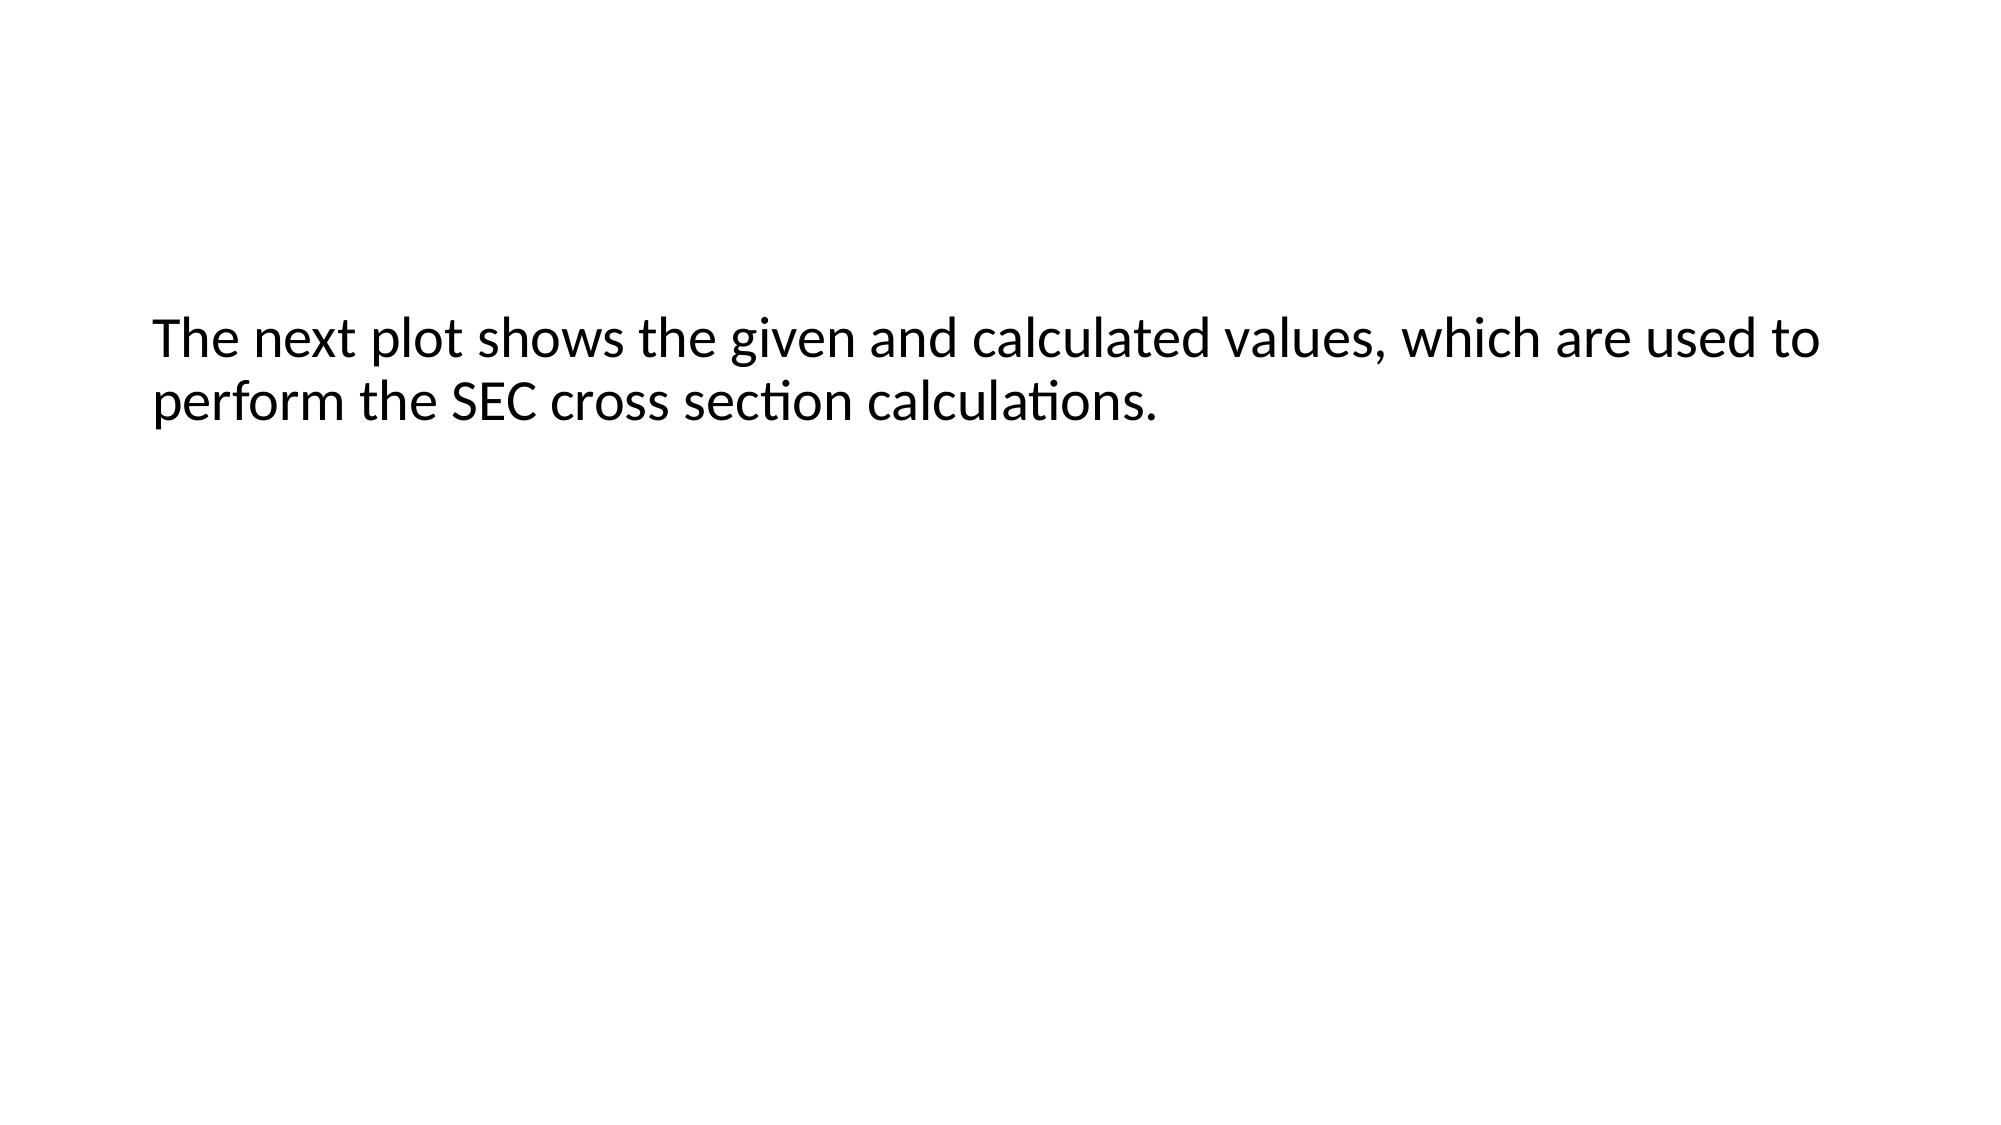

The next plot shows the given and calculated values, which are used to perform the SEC cross section calculations.